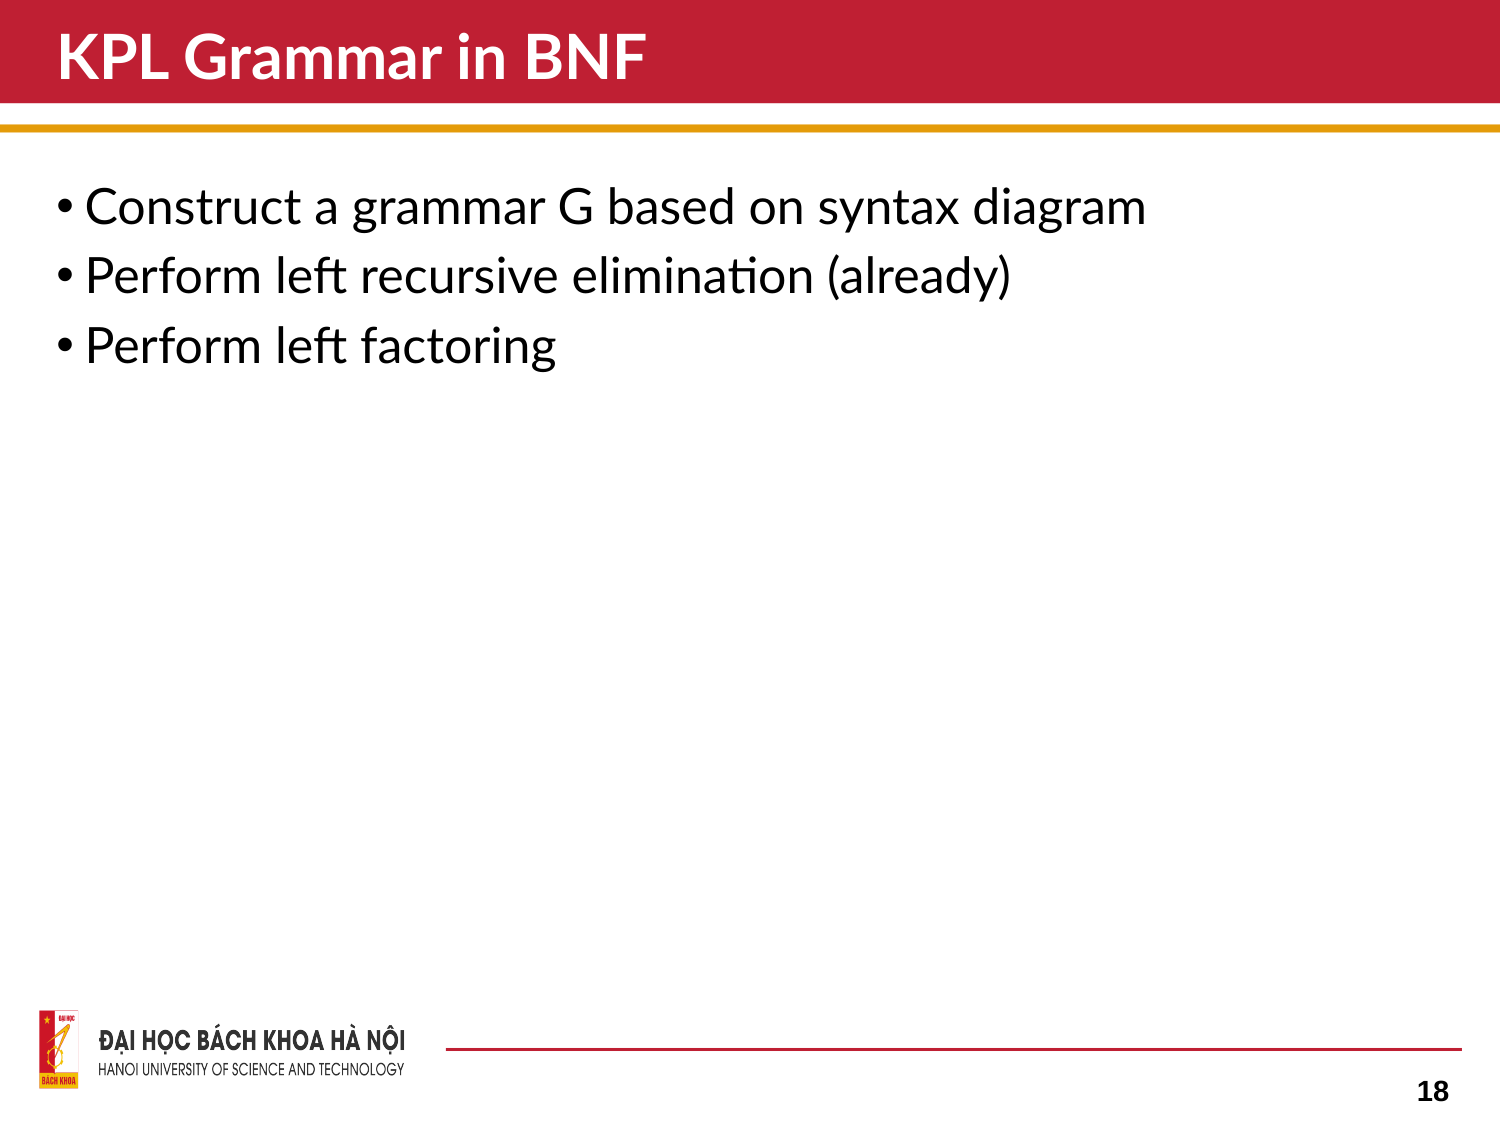

# KPL Grammar in BNF
Construct a grammar G based on syntax diagram
Perform left recursive elimination (already)
Perform left factoring
18